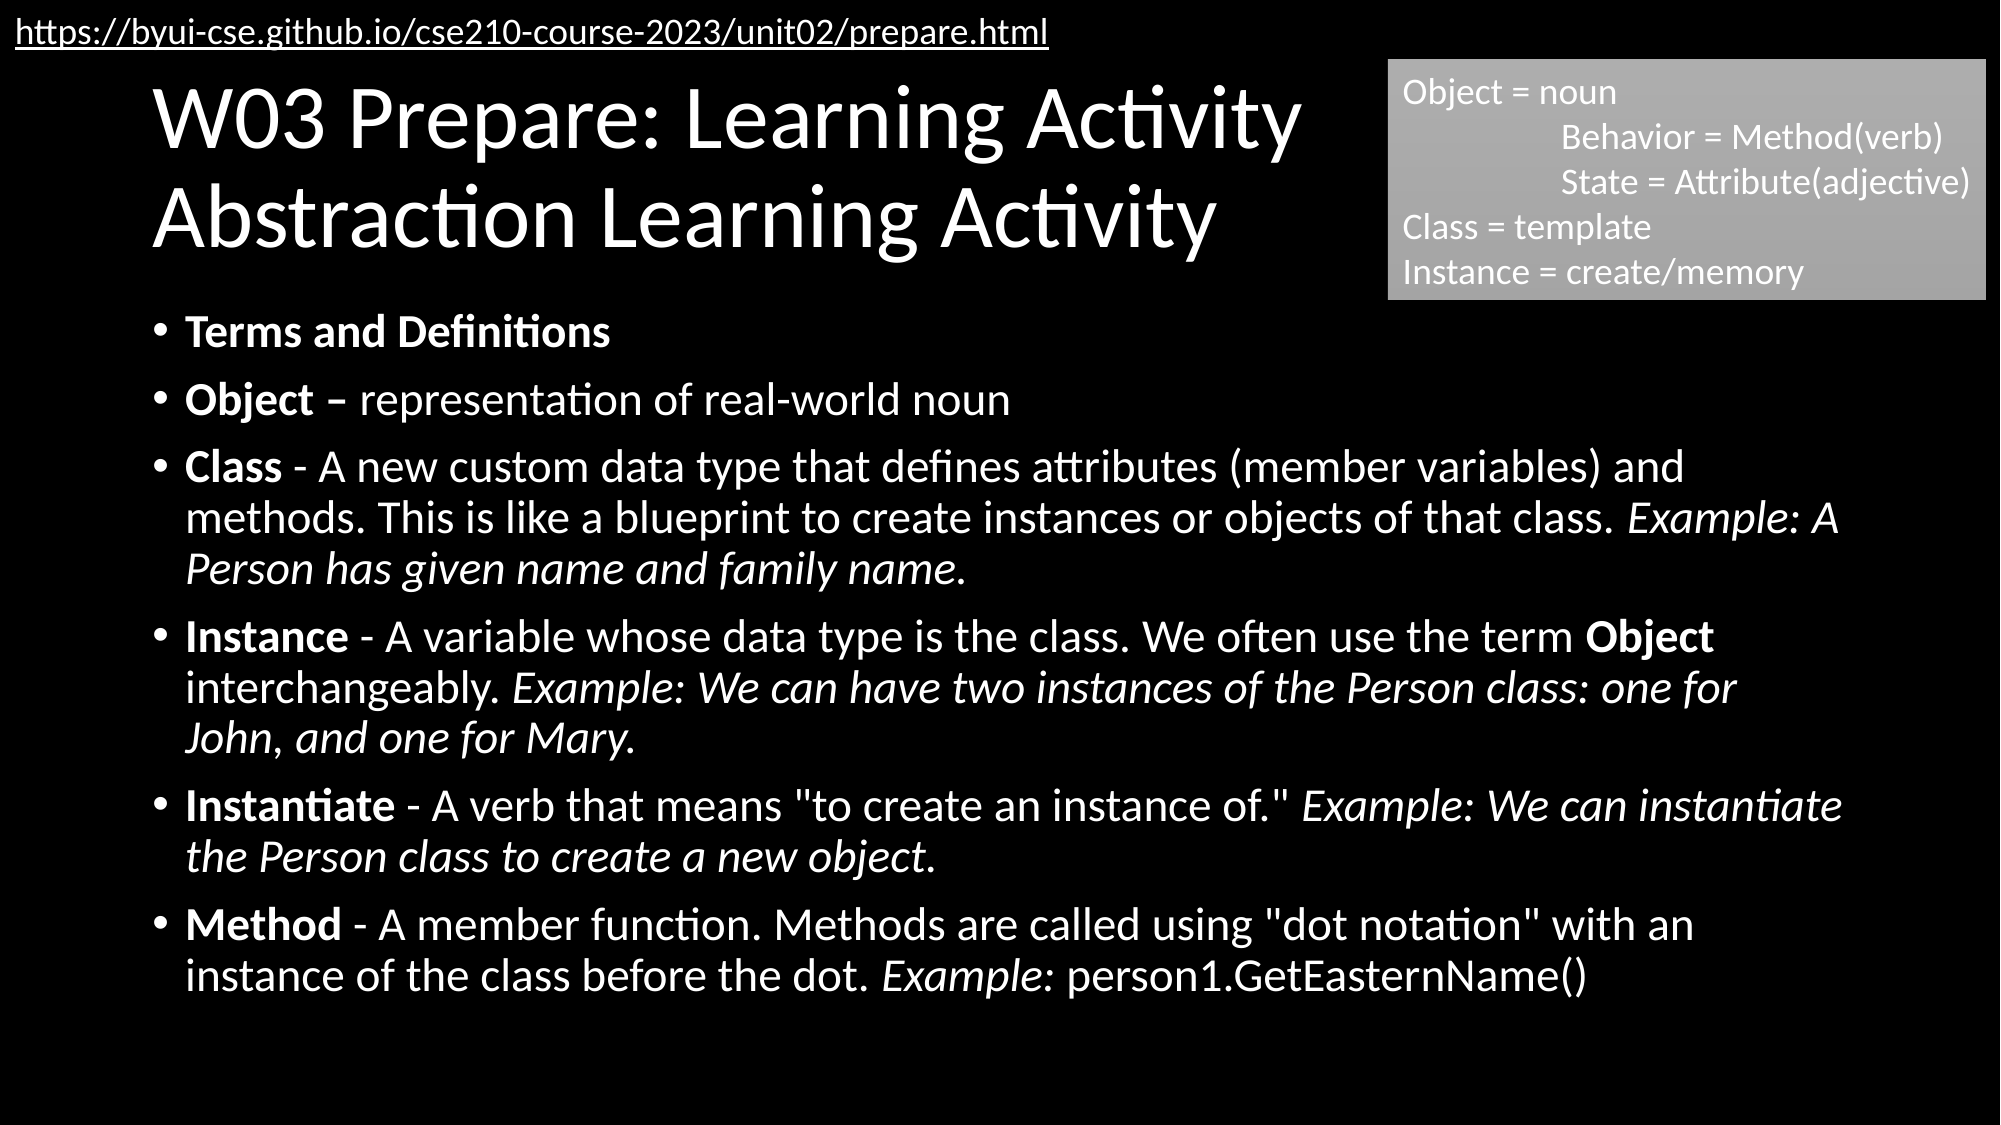

https://byui-cse.github.io/cse210-course-2023/unit02/prepare.html
# W03 Prepare: Learning Activity Abstraction Learning Activity
Object = noun
	 Behavior = Method(verb)
	 State = Attribute(adjective)
Class = template
Instance = create/memory
Terms and Definitions
Object – representation of real-world noun
Class - A new custom data type that defines attributes (member variables) and methods. This is like a blueprint to create instances or objects of that class. Example: A Person has given name and family name.
Instance - A variable whose data type is the class. We often use the term Object interchangeably. Example: We can have two instances of the Person class: one for John, and one for Mary.
Instantiate - A verb that means "to create an instance of." Example: We can instantiate the Person class to create a new object.
Method - A member function. Methods are called using "dot notation" with an instance of the class before the dot. Example: person1.GetEasternName()